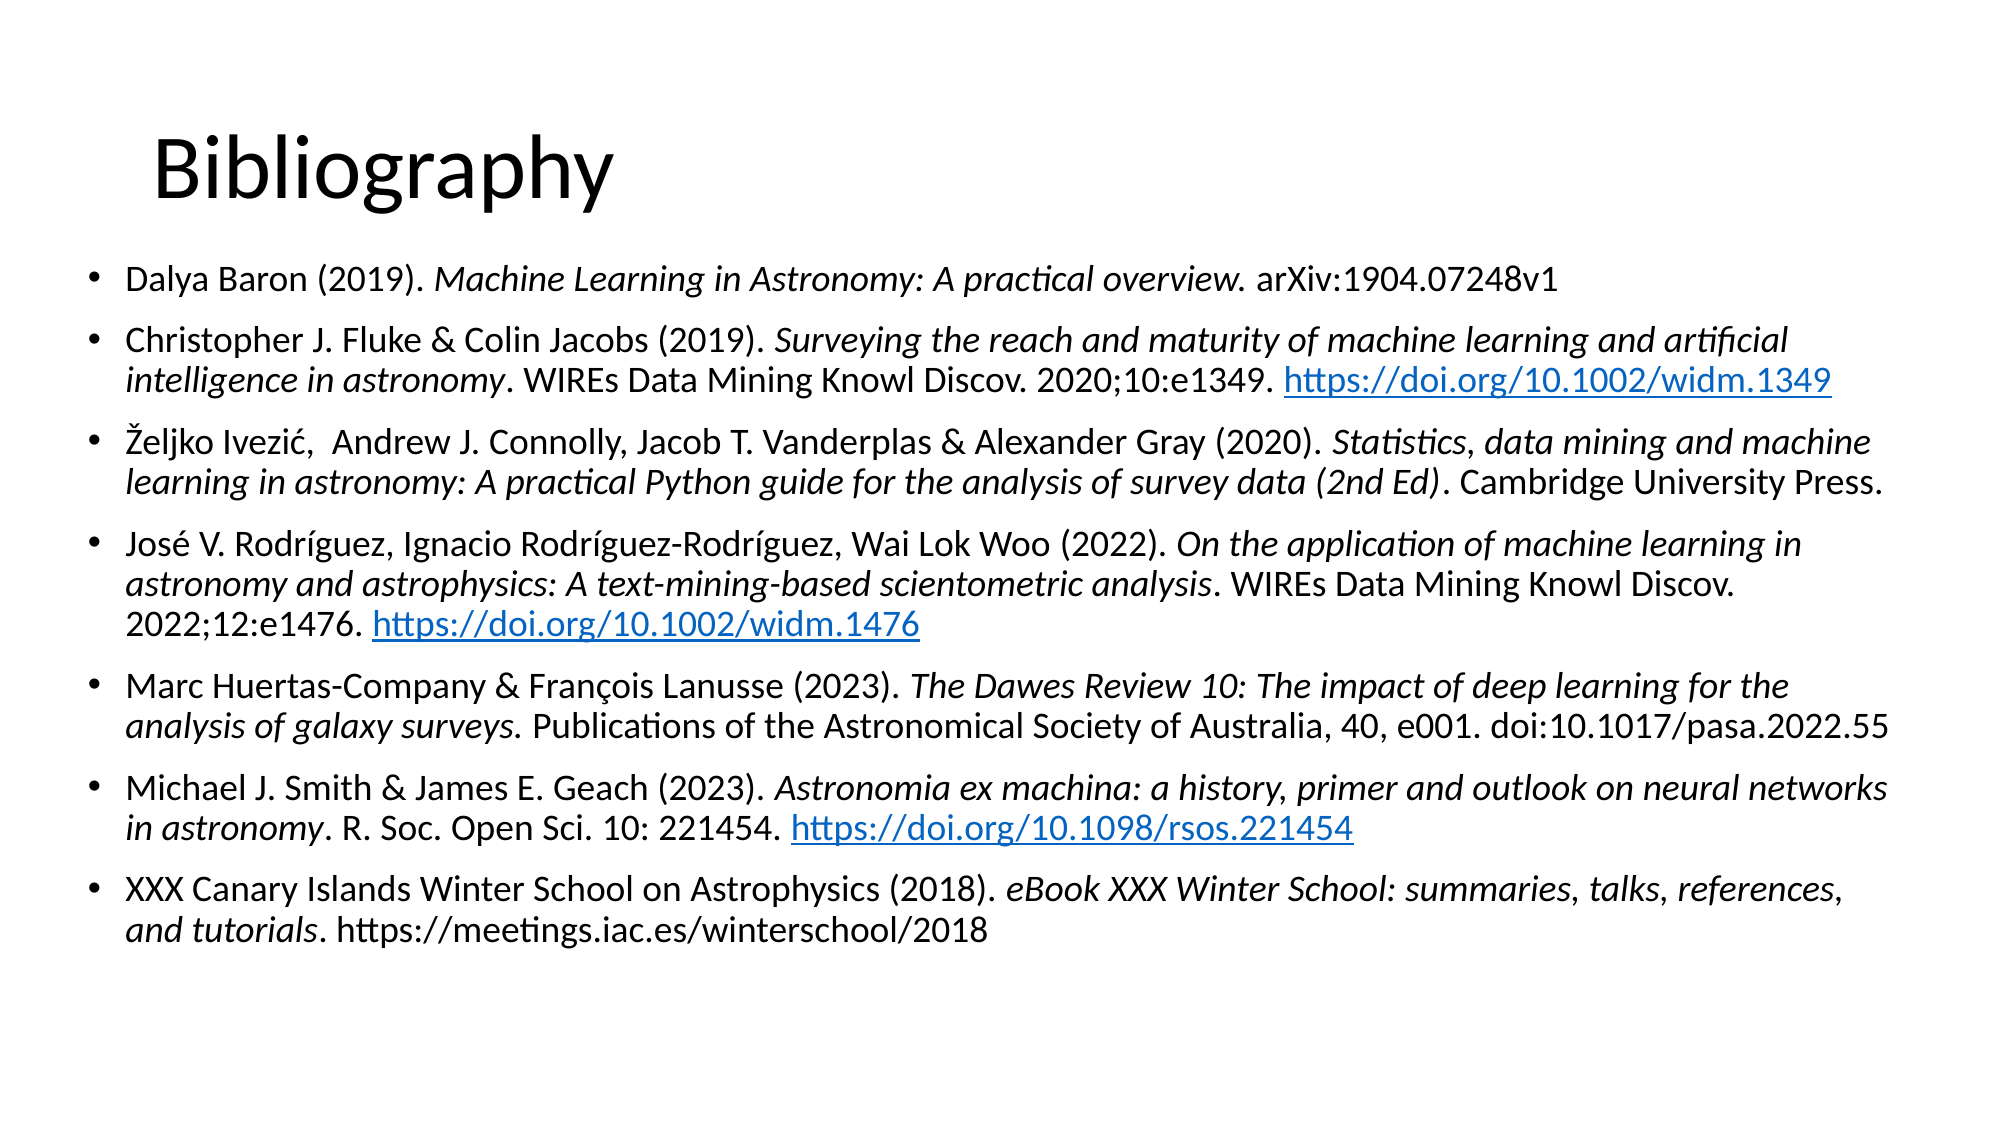

# Bibliography
Dalya Baron (2019). Machine Learning in Astronomy: A practical overview. arXiv:1904.07248v1
Christopher J. Fluke & Colin Jacobs (2019). Surveying the reach and maturity of machine learning and artificial intelligence in astronomy. WIREs Data Mining Knowl Discov. 2020;10:e1349. https://doi.org/10.1002/widm.1349
Željko Ivezić,  Andrew J. Connolly, Jacob T. Vanderplas & Alexander Gray (2020). Statistics, data mining and machine learning in astronomy: A practical Python guide for the analysis of survey data (2nd Ed). Cambridge University Press.
José V. Rodríguez, Ignacio Rodríguez-Rodríguez, Wai Lok Woo (2022). On the application of machine learning in astronomy and astrophysics: A text-mining-based scientometric analysis. WIREs Data Mining Knowl Discov. 2022;12:e1476. https://doi.org/10.1002/widm.1476
Marc Huertas-Company & François Lanusse (2023). The Dawes Review 10: The impact of deep learning for the analysis of galaxy surveys. Publications of the Astronomical Society of Australia, 40, e001. doi:10.1017/pasa.2022.55
Michael J. Smith & James E. Geach (2023). Astronomia ex machina: a history, primer and outlook on neural networks in astronomy. R. Soc. Open Sci. 10: 221454. https://doi.org/10.1098/rsos.221454
XXX Canary Islands Winter School on Astrophysics (2018). eBook XXX Winter School: summaries, talks, references, and tutorials. https://meetings.iac.es/winterschool/2018